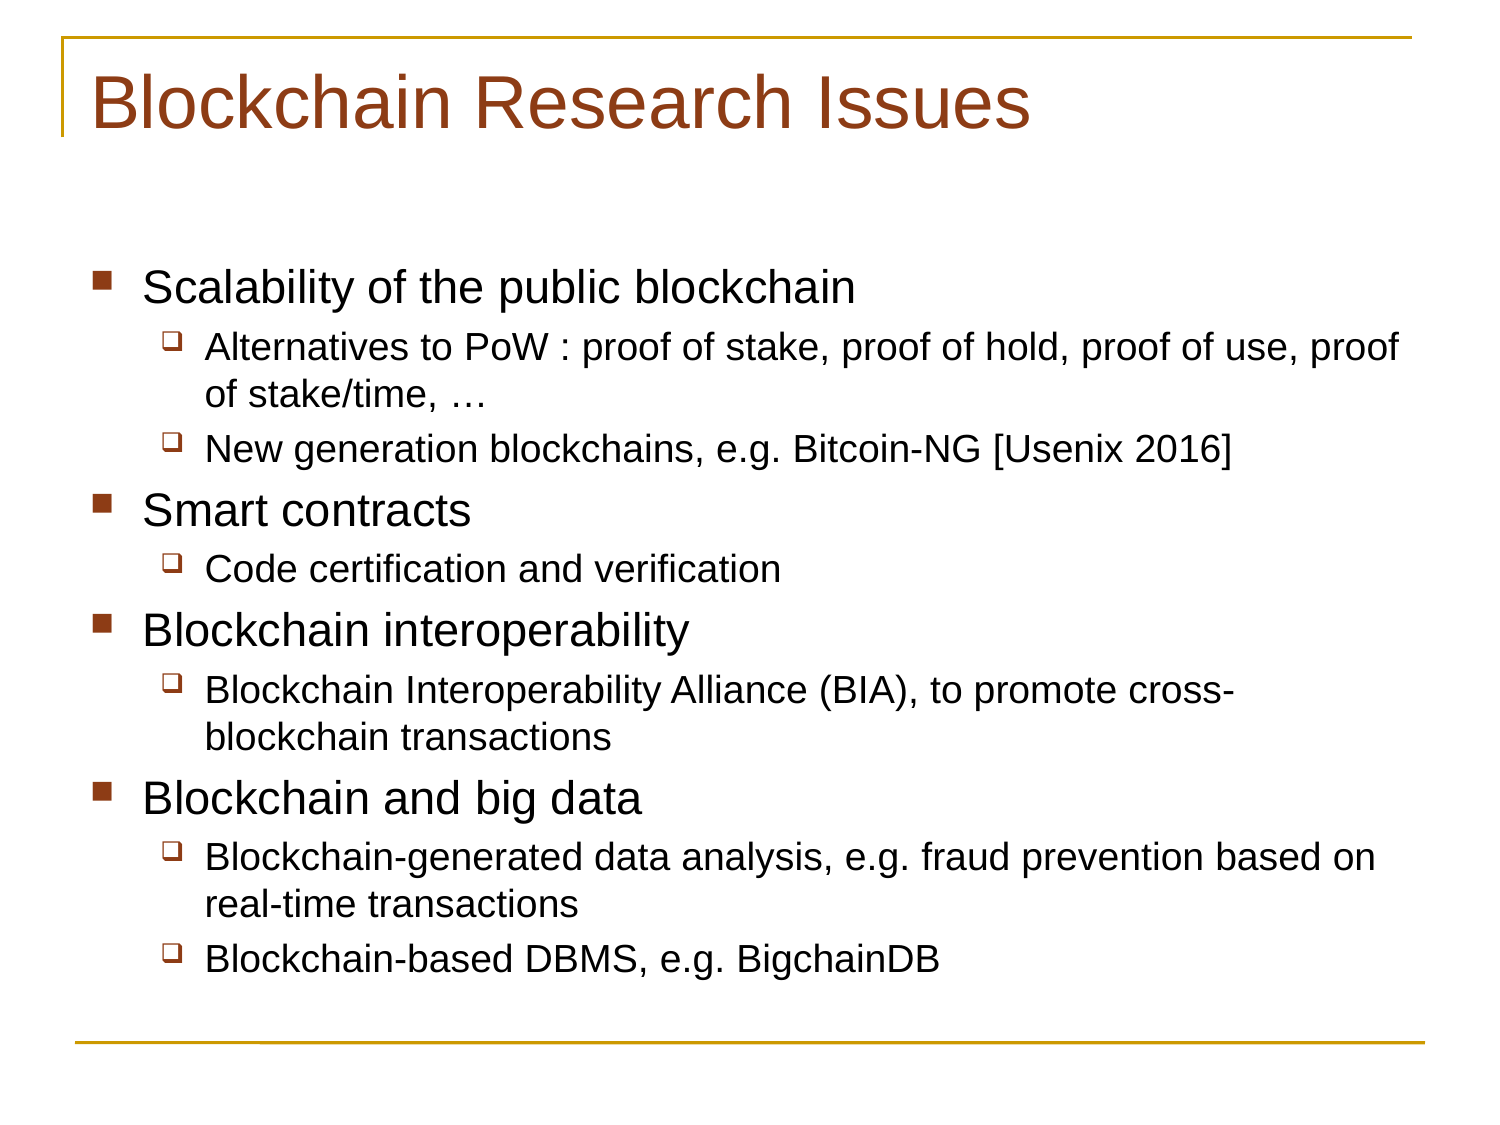

# Blockchain Research Issues
Scalability of the public blockchain
Alternatives to PoW : proof of stake, proof of hold, proof of use, proof of stake/time, …
New generation blockchains, e.g. Bitcoin-NG [Usenix 2016]
Smart contracts
Code certification and verification
Blockchain interoperability
Blockchain Interoperability Alliance (BIA), to promote cross-blockchain transactions
Blockchain and big data
Blockchain-generated data analysis, e.g. fraud prevention based on real-time transactions
Blockchain-based DBMS, e.g. BigchainDB